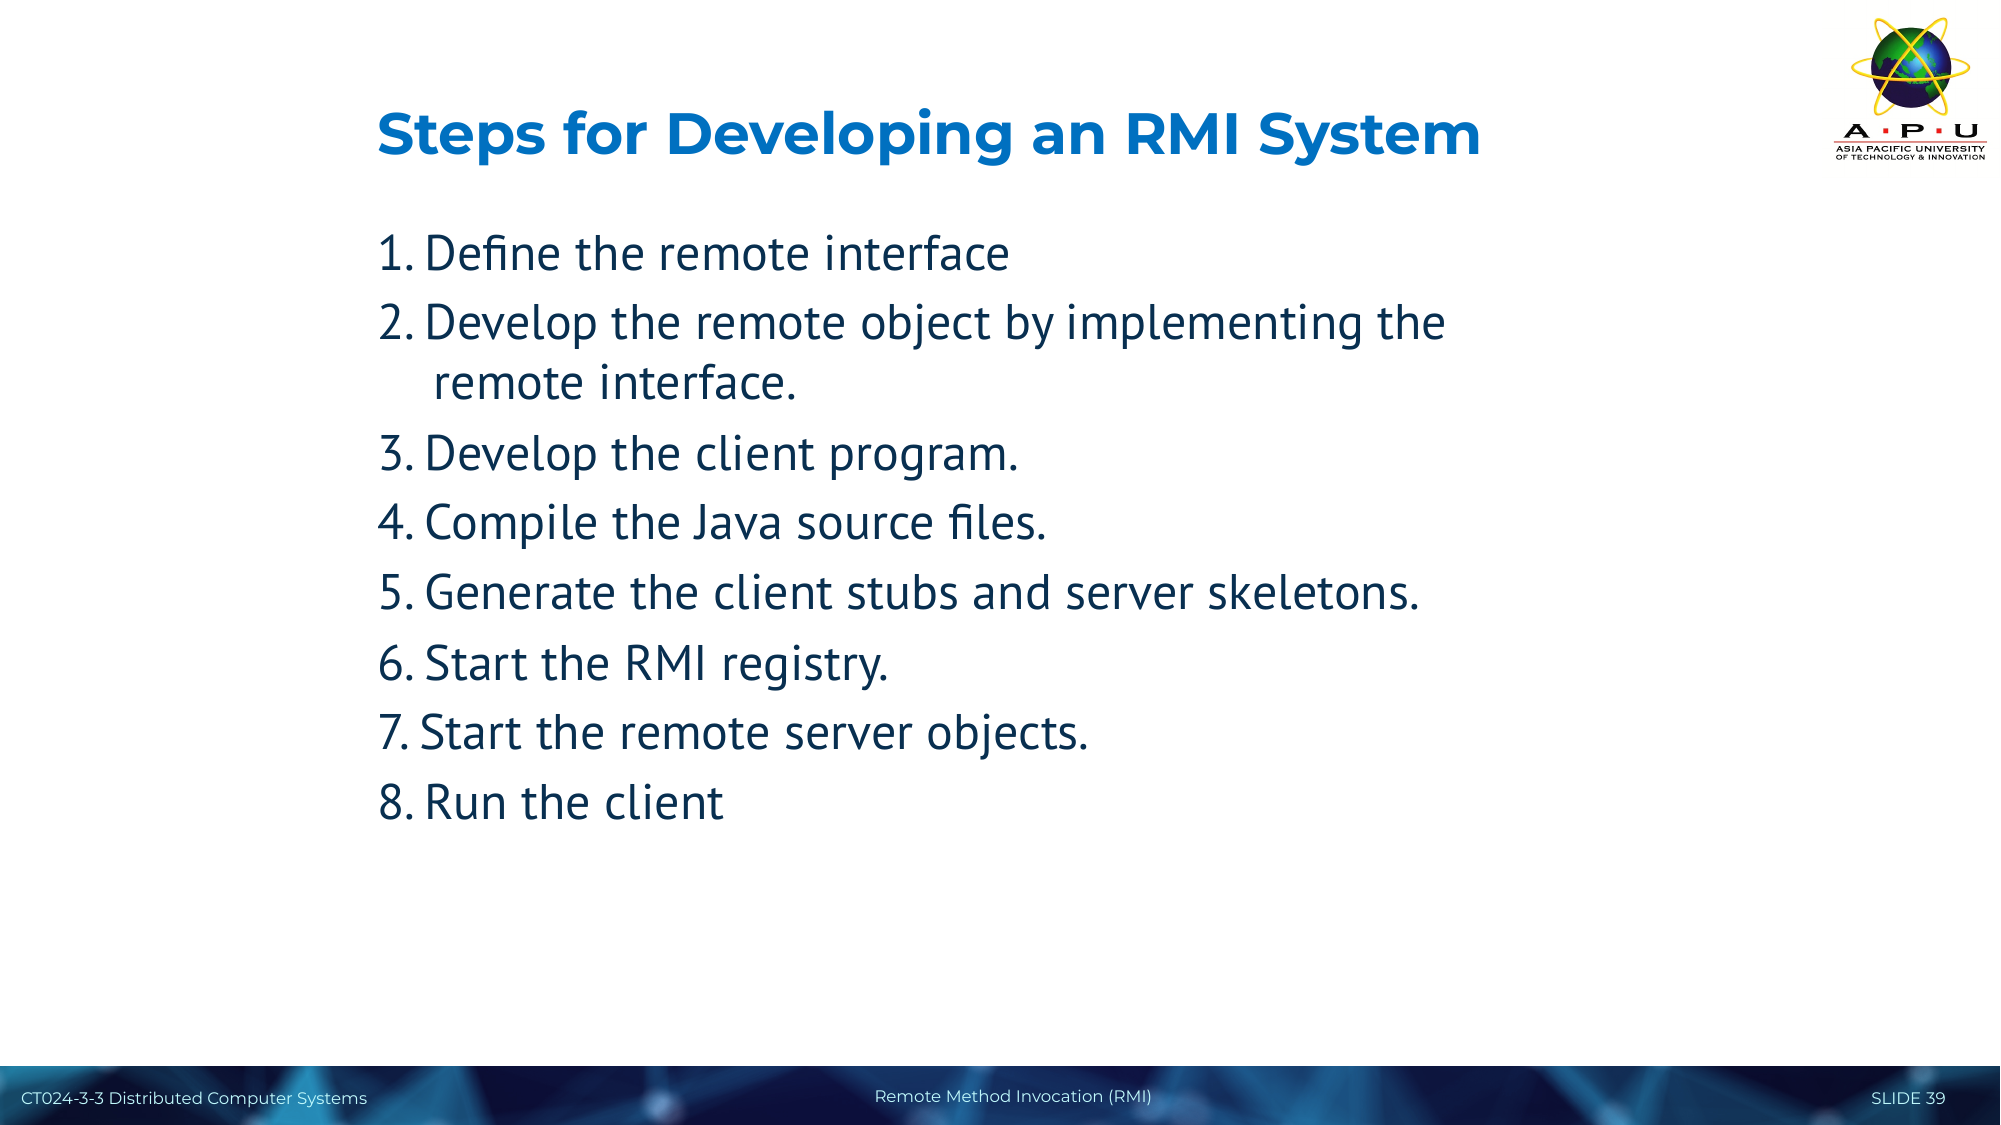

# Steps for Developing an RMI System
1. Define the remote interface
2. Develop the remote object by implementing the remote interface.
3. Develop the client program.
4. Compile the Java source files.
5. Generate the client stubs and server skeletons.
6. Start the RMI registry.
7. Start the remote server objects.
8. Run the client